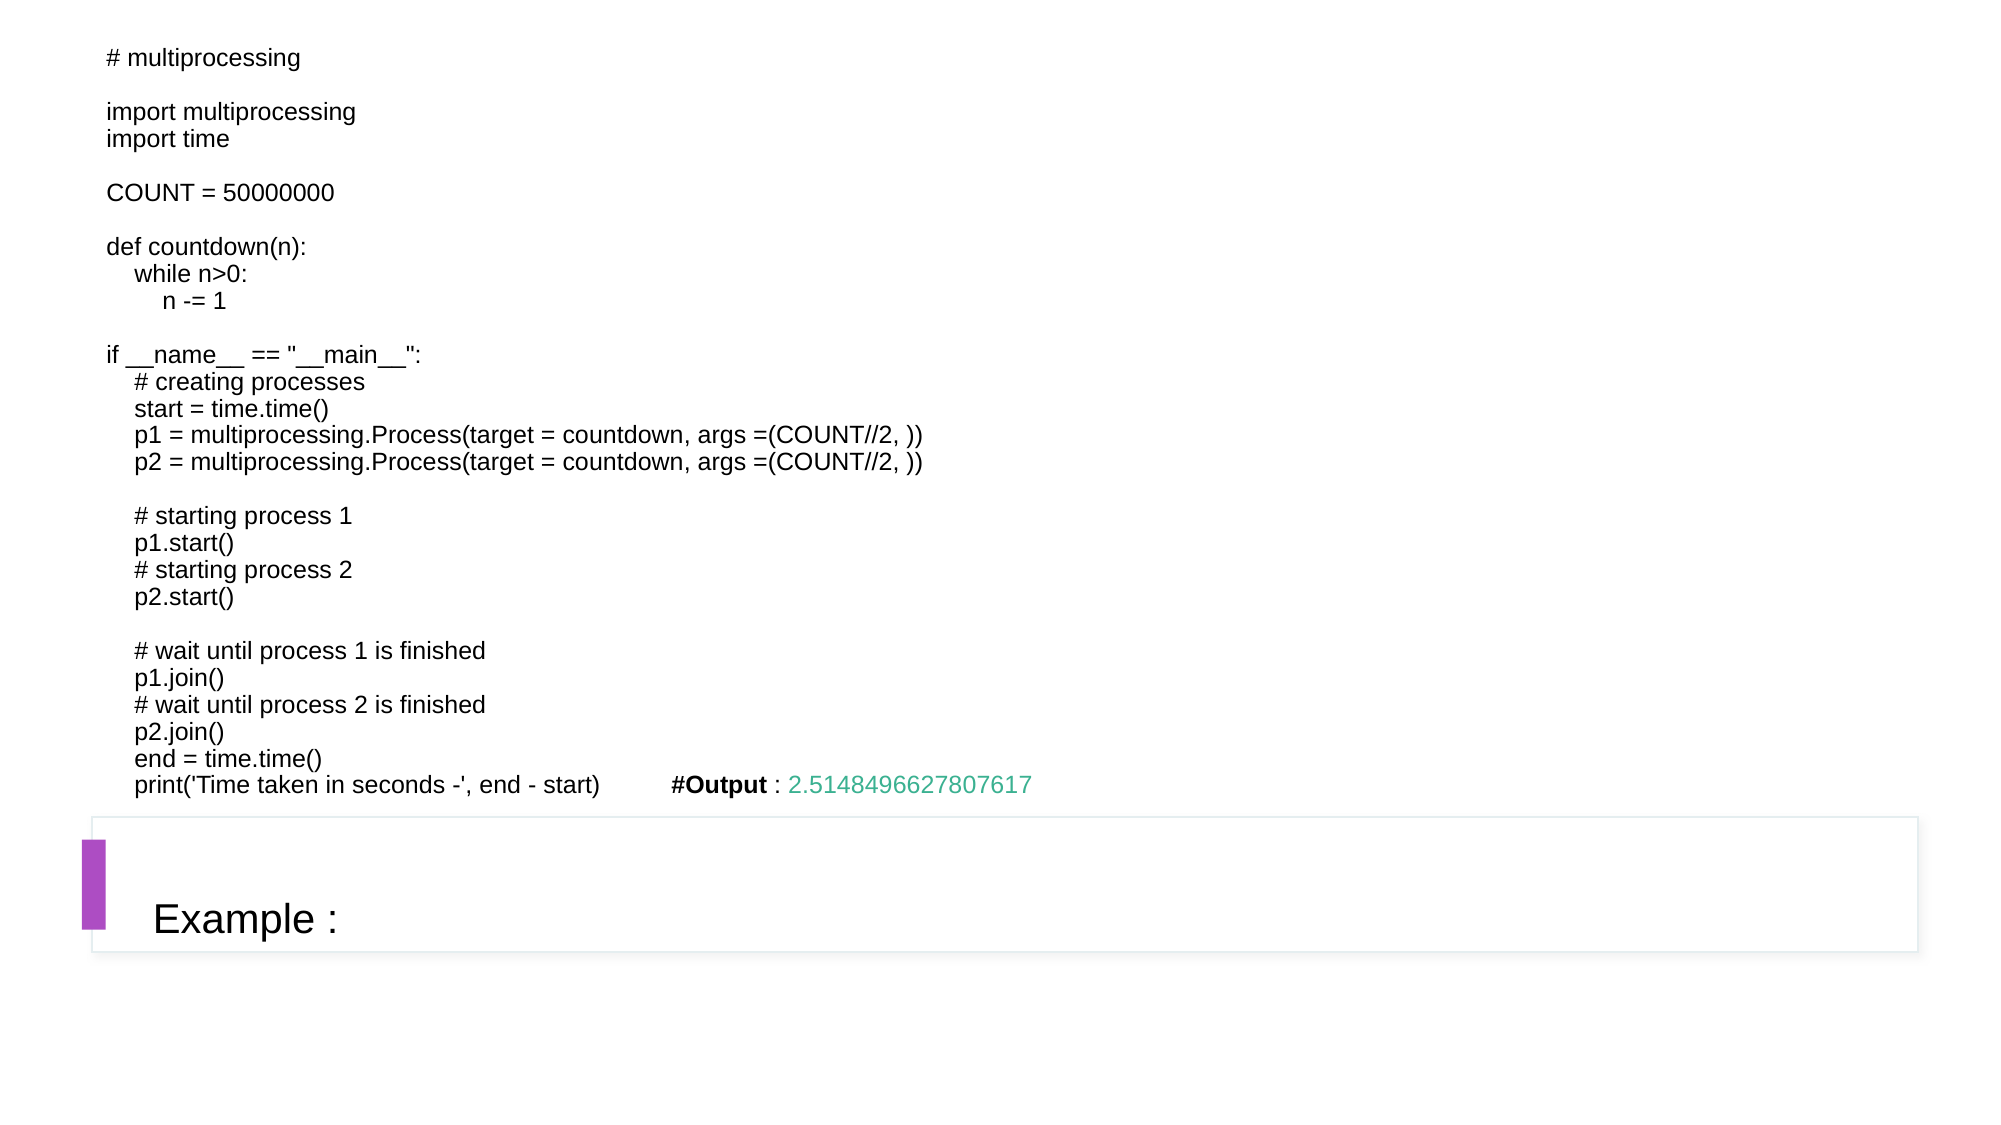

# # multiprocessing    import multiprocessing  import time    COUNT = 50000000    def countdown(n):     while n>0:         n -= 1    if __name__ == "__main__":     # creating processes      start = time.time()     p1 = multiprocessing.Process(target = countdown, args =(COUNT//2, ))     p2 = multiprocessing.Process(target = countdown, args =(COUNT//2, ))        # starting process 1      p1.start()     # starting process 2      p2.start()         # wait until process 1 is finished      p1.join()      # wait until process 2 is finished      p2.join()     end = time.time()     print('Time taken in seconds -', end - start)          #Output : 2.5148496627807617
Example :